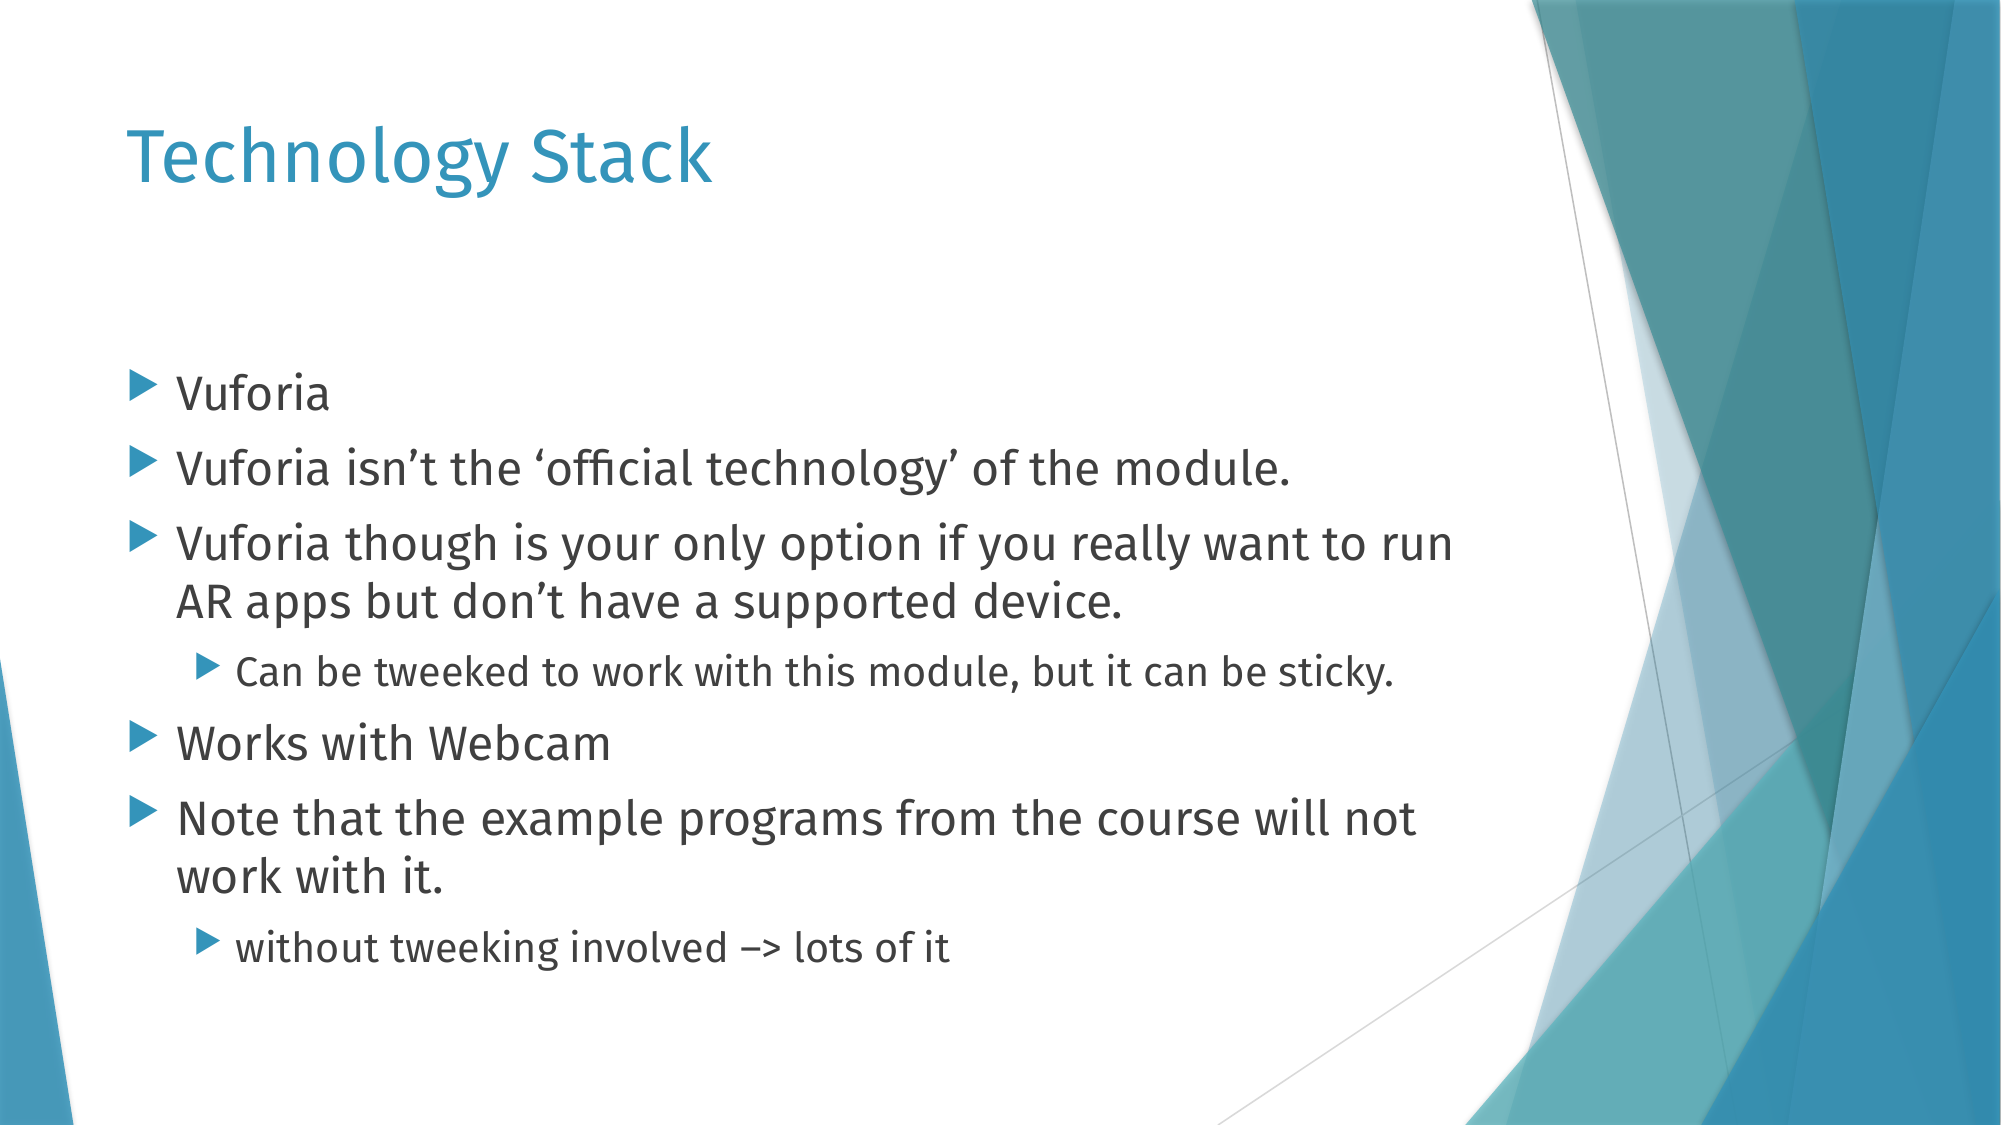

# Technology Stack
Vuforia
Vuforia isn’t the ‘official technology’ of the module.
Vuforia though is your only option if you really want to run AR apps but don’t have a supported device.
Can be tweeked to work with this module, but it can be sticky.
Works with Webcam
Note that the example programs from the course will not work with it.
without tweeking involved –> lots of it